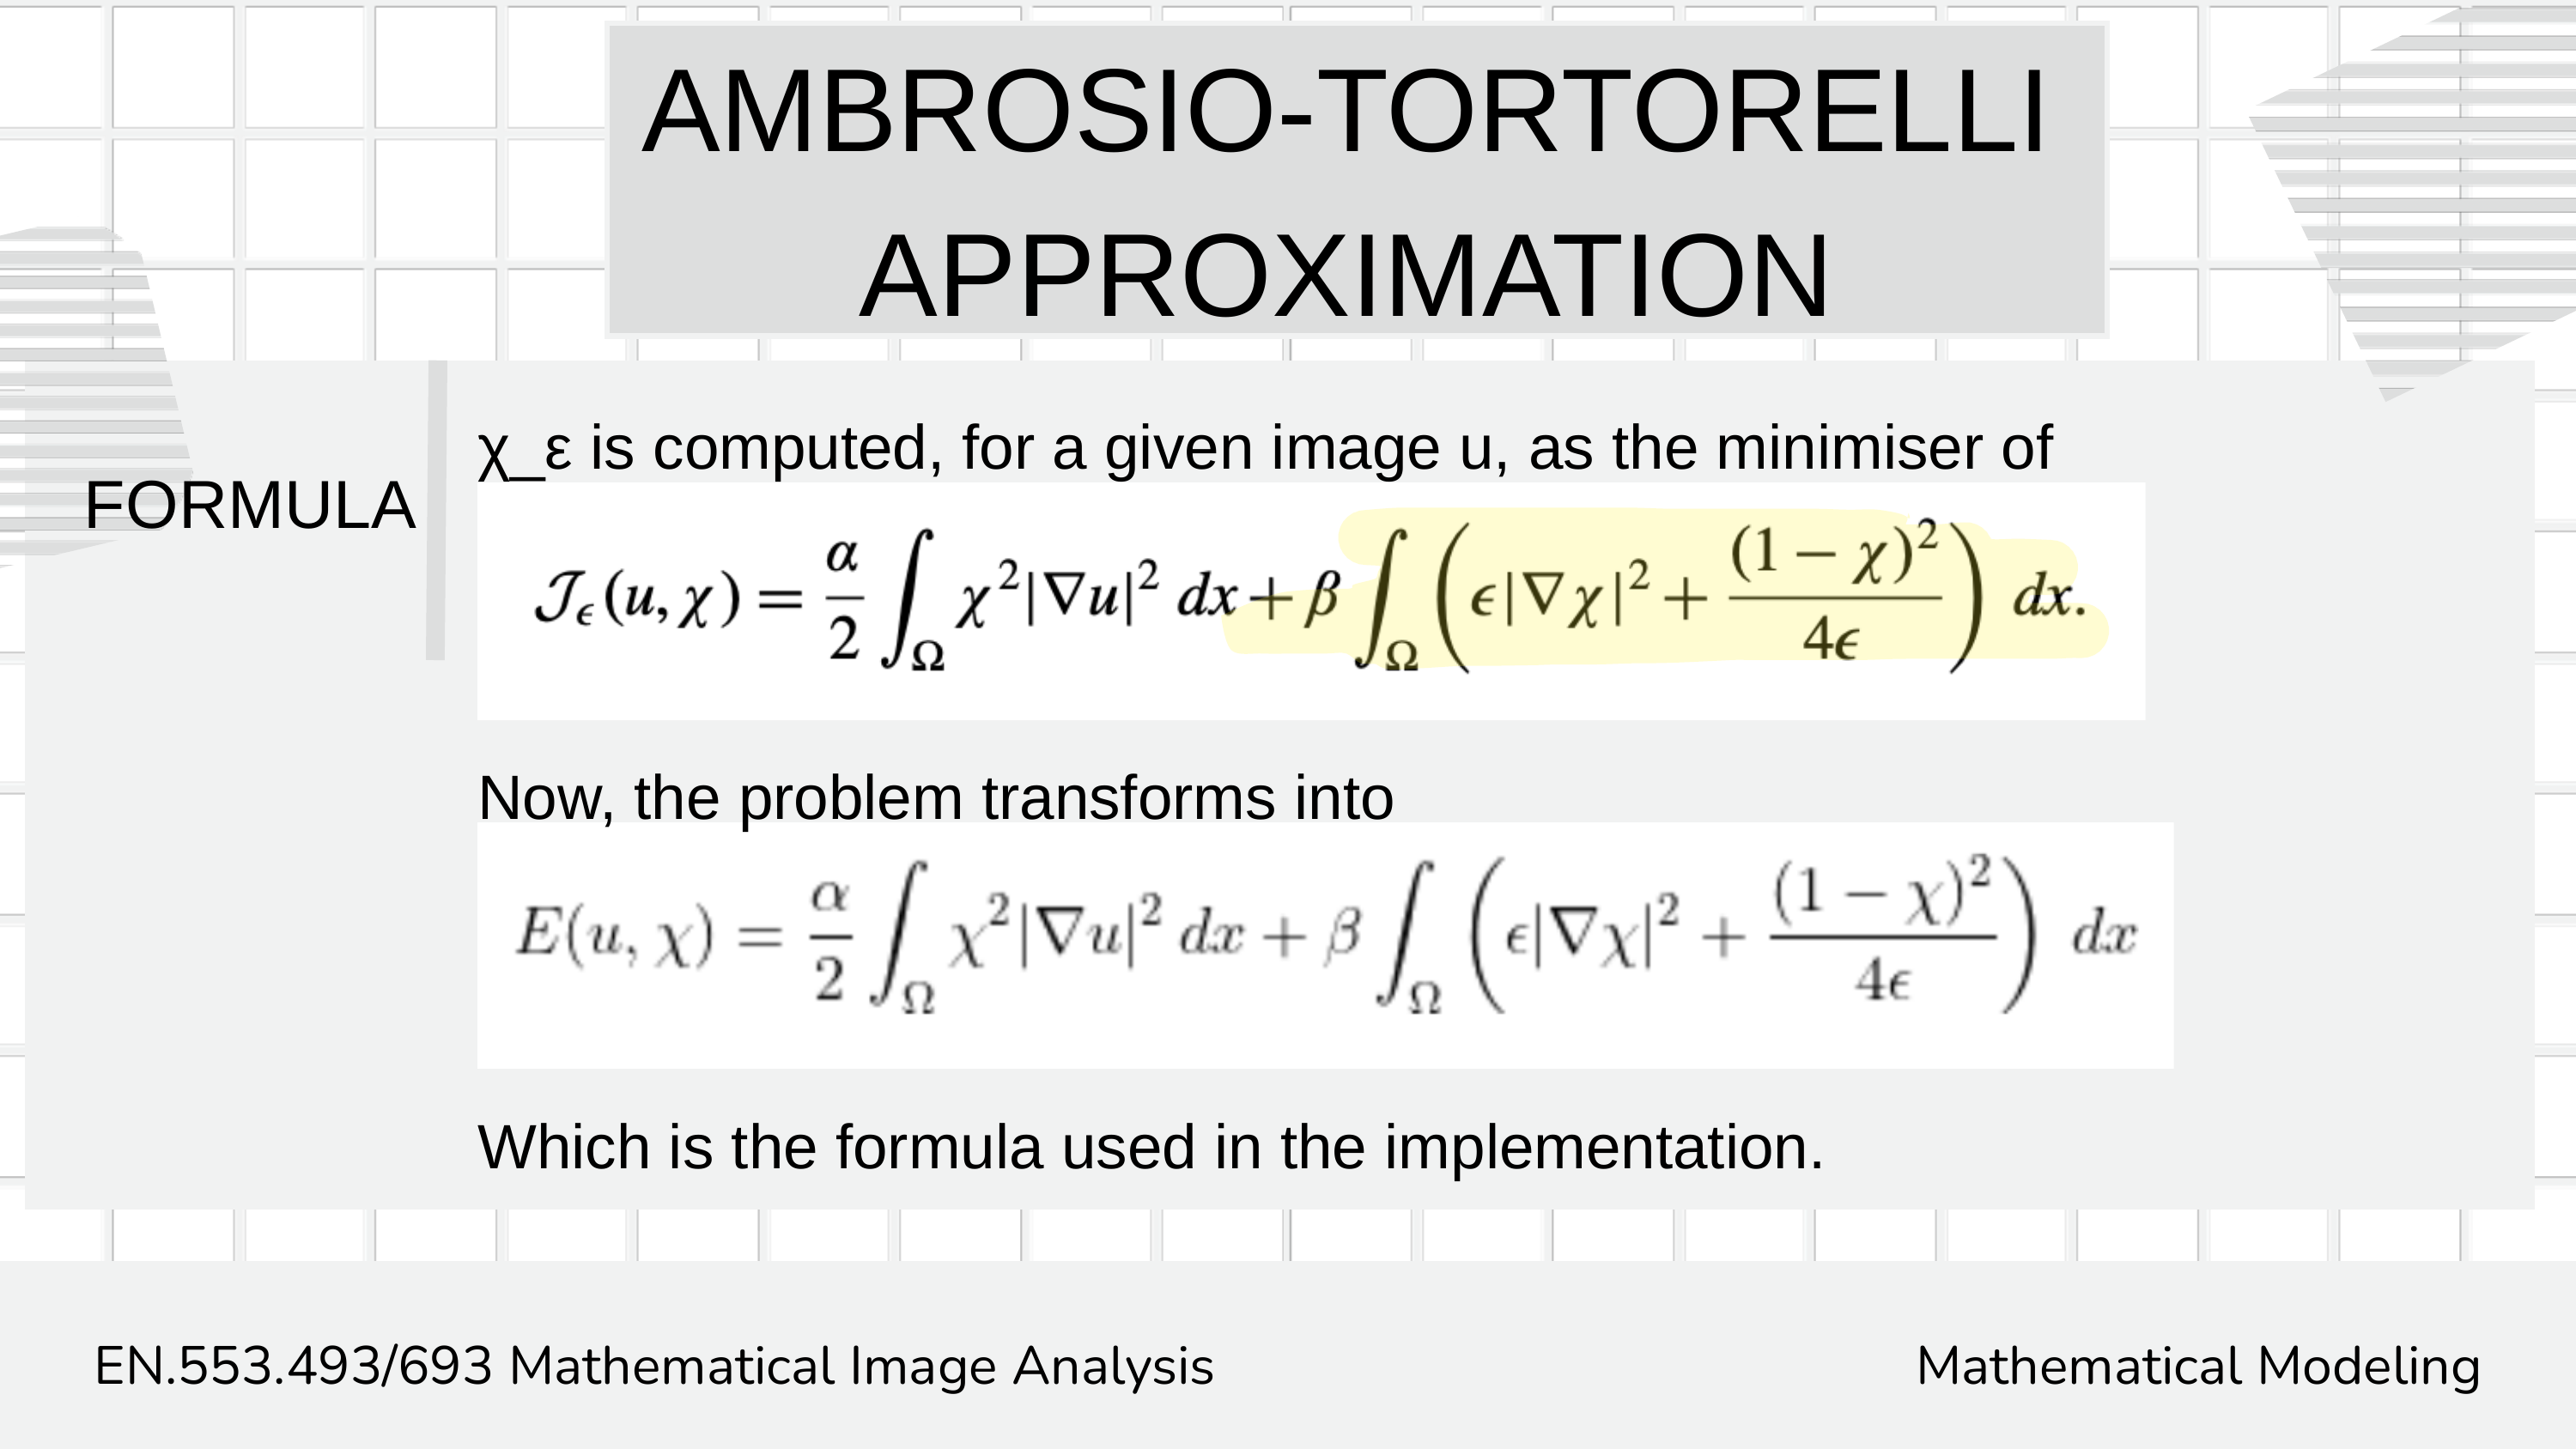

AMBROSIO-TORTORELLI APPROXIMATION

χ_ε is computed, for a given image u, as the minimiser of

FORMULA

Now, the problem transforms into

Which is the formula used in the implementation.

EN.553.493/693 Mathematical Image Analysis
Mathematical Modeling